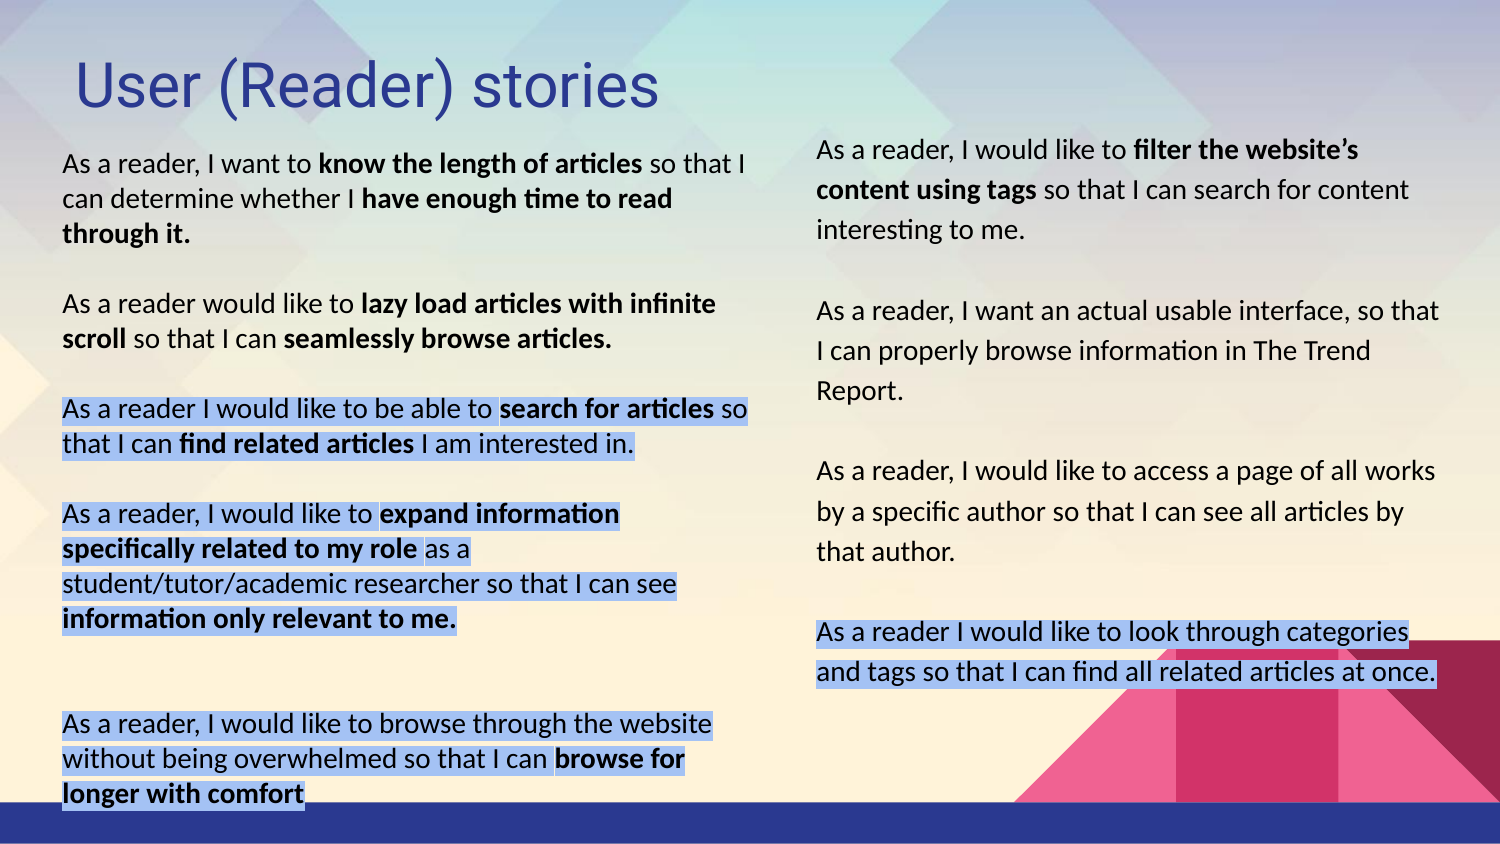

# User (Reader) stories
As a reader, I would like to filter the website’s content using tags so that I can search for content interesting to me.
As a reader, I want an actual usable interface, so that I can properly browse information in The Trend Report.
As a reader, I would like to access a page of all works by a specific author so that I can see all articles by that author.
As a reader I would like to look through categories and tags so that I can find all related articles at once.

As a reader, I want to know the length of articles so that I can determine whether I have enough time to read through it.
As a reader would like to lazy load articles with infinite scroll so that I can seamlessly browse articles.
As a reader I would like to be able to search for articles so that I can find related articles I am interested in.
As a reader, I would like to expand information specifically related to my role as a student/tutor/academic researcher so that I can see information only relevant to me.

As a reader, I would like to browse through the website without being overwhelmed so that I can browse for longer with comfort